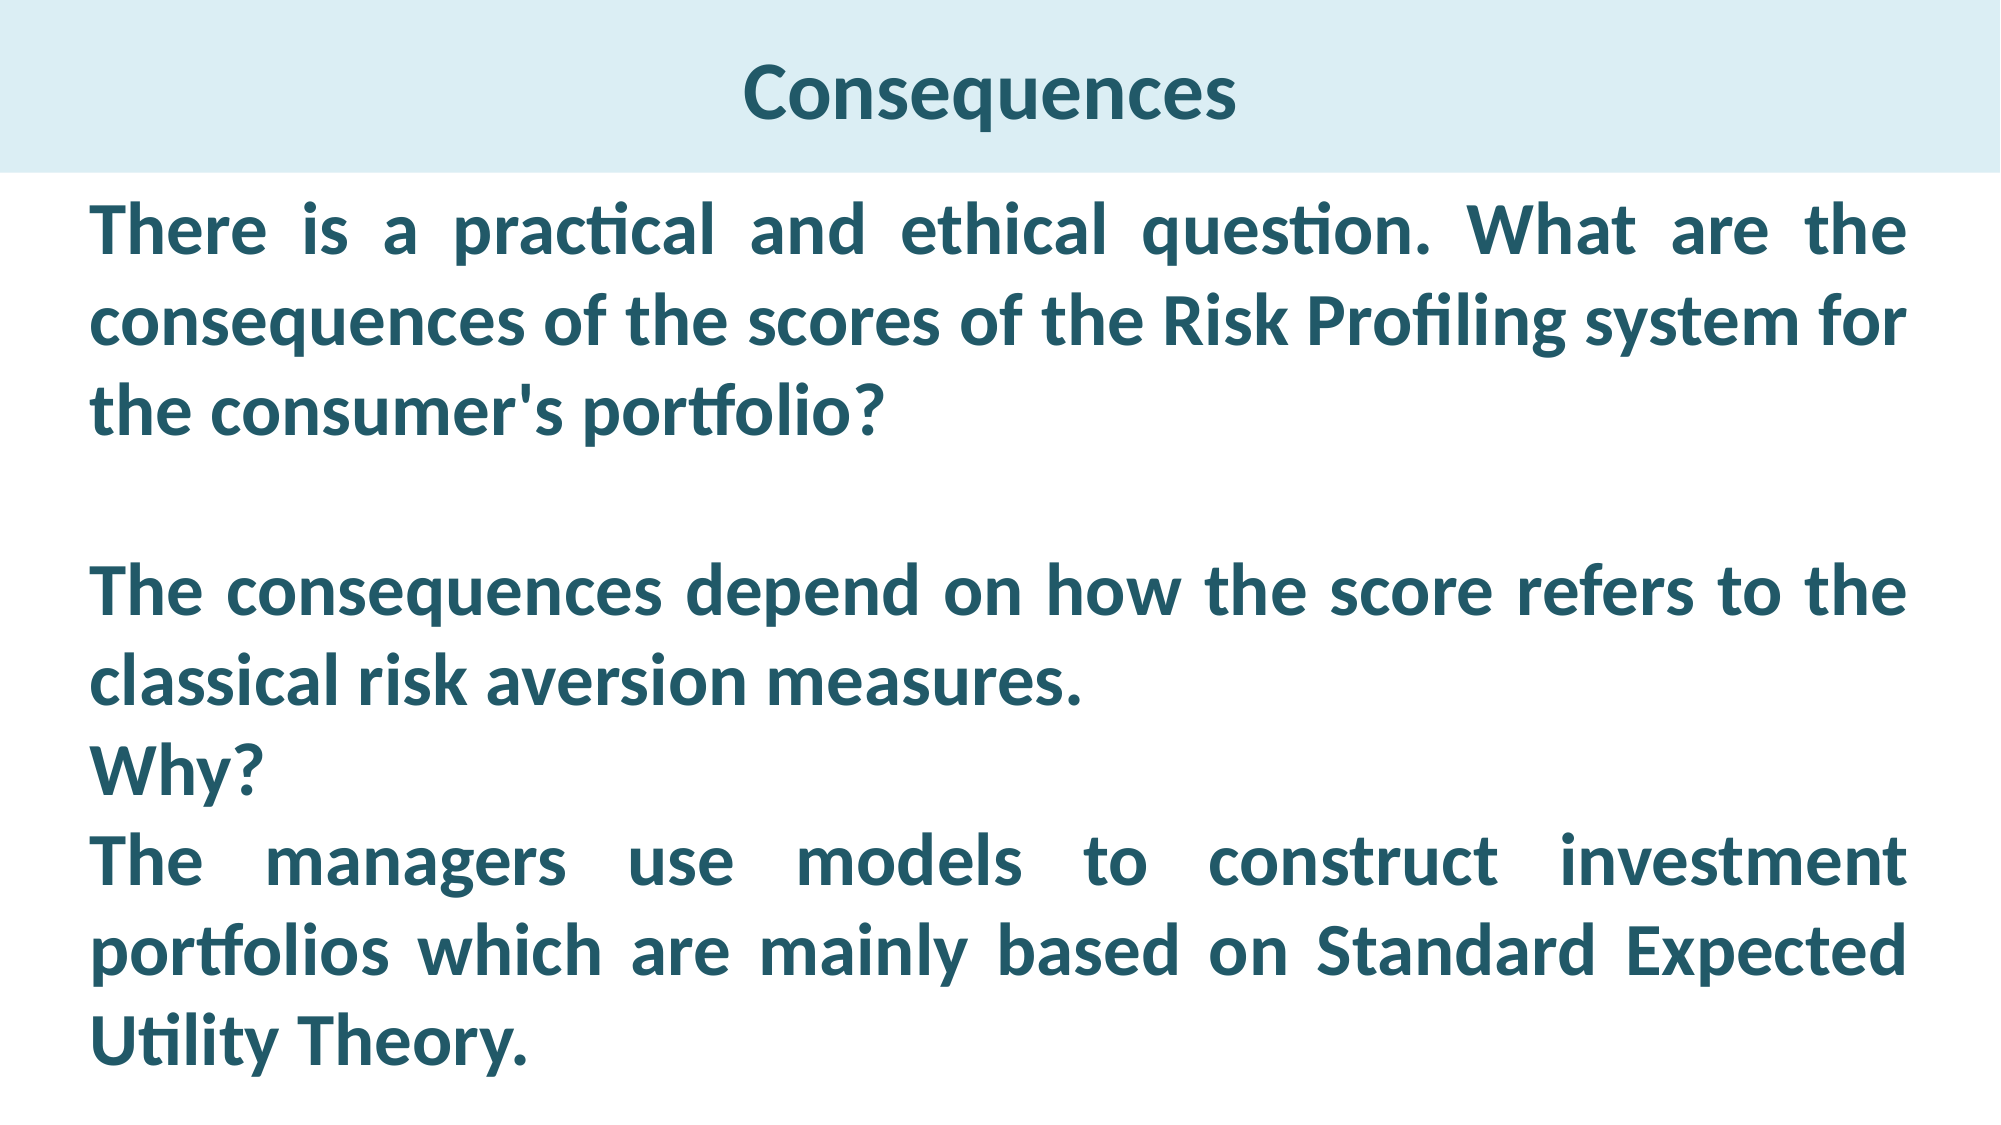

# Consequences
There is a practical and ethical question. What are the consequences of the scores of the Risk Profiling system for the consumer's portfolio?

The consequences depend on how the score refers to the classical risk aversion measures.
Why?
The managers use models to construct investment portfolios which are mainly based on Standard Expected Utility Theory.